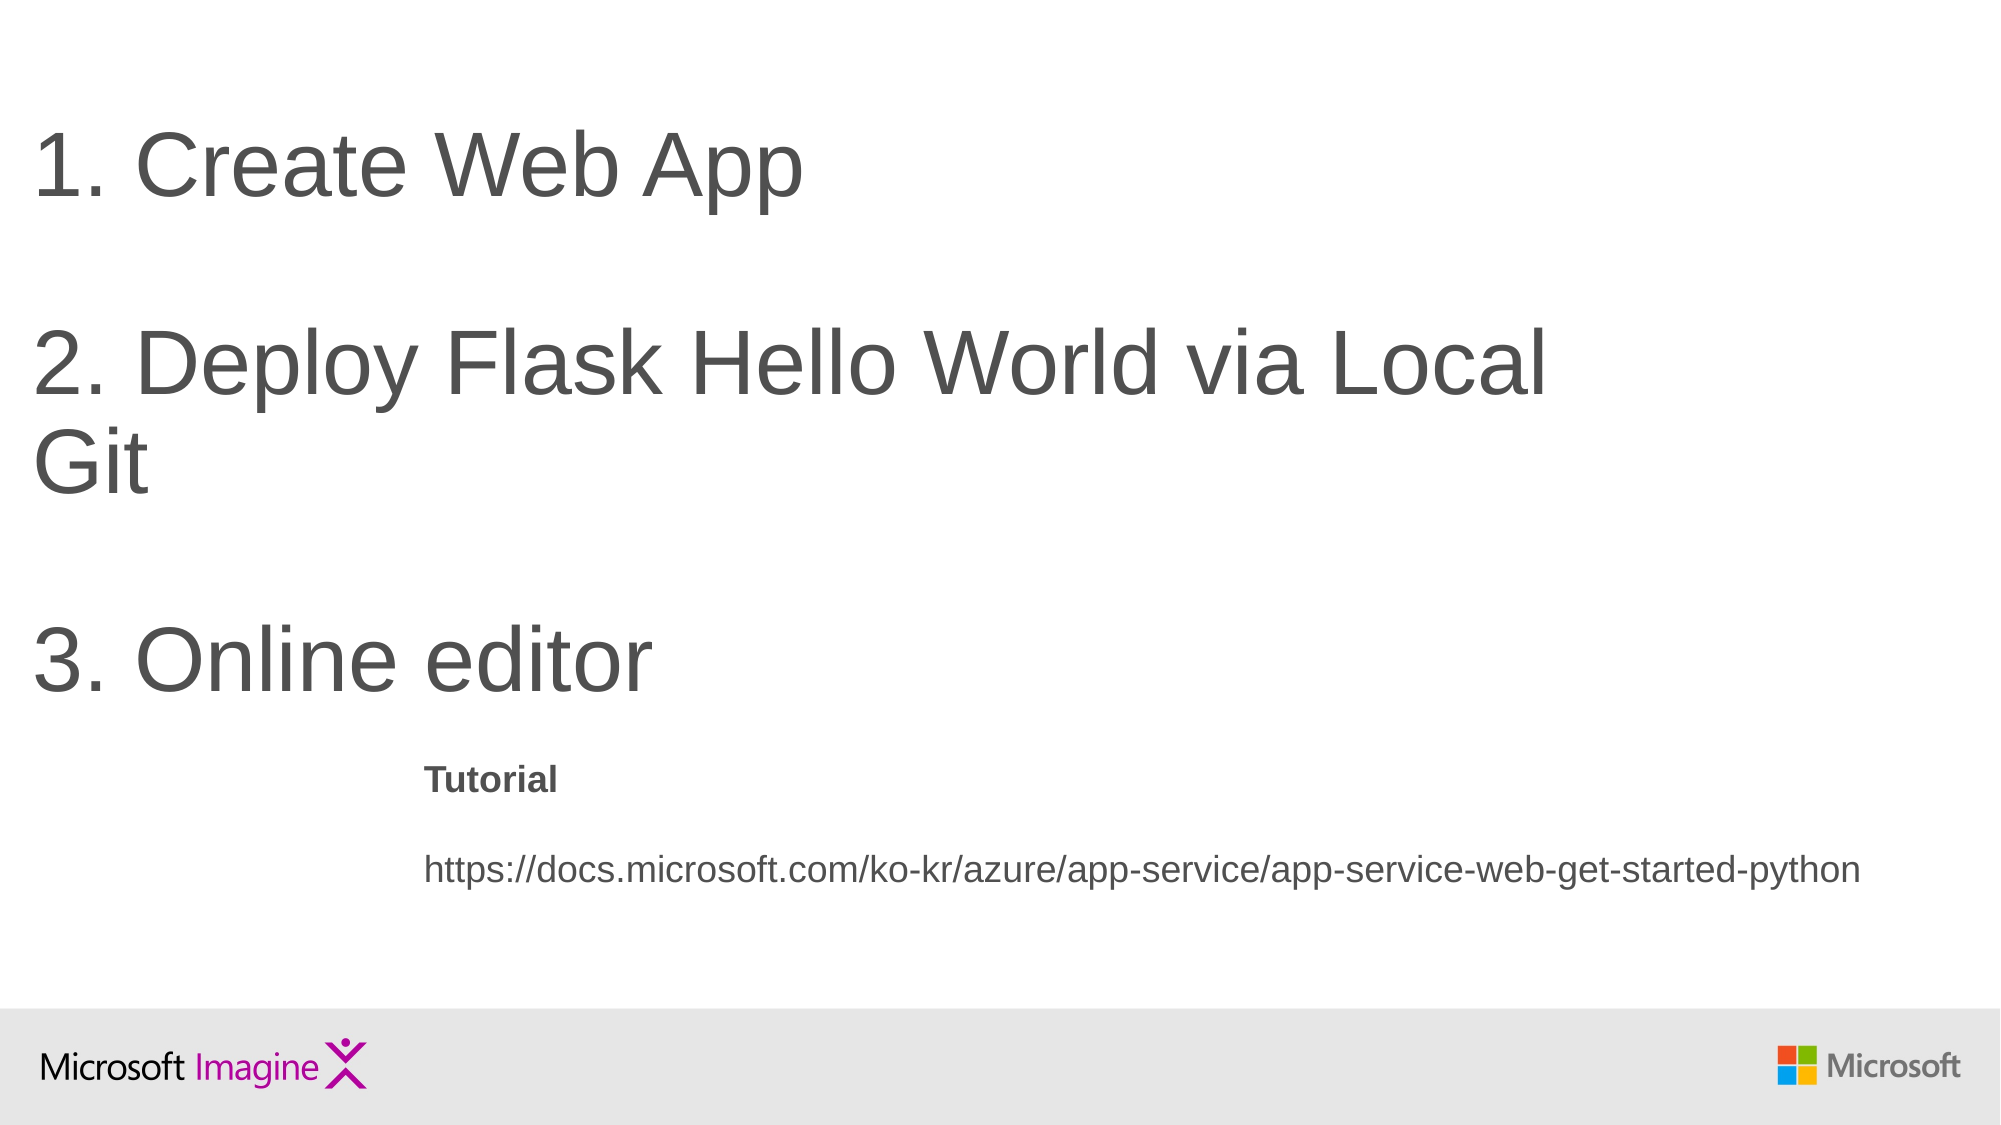

# 1. Create Web App 2. Deploy Flask Hello World via Local Git 3. Online editor
Tutorial

https://docs.microsoft.com/ko-kr/azure/app-service/app-service-web-get-started-python